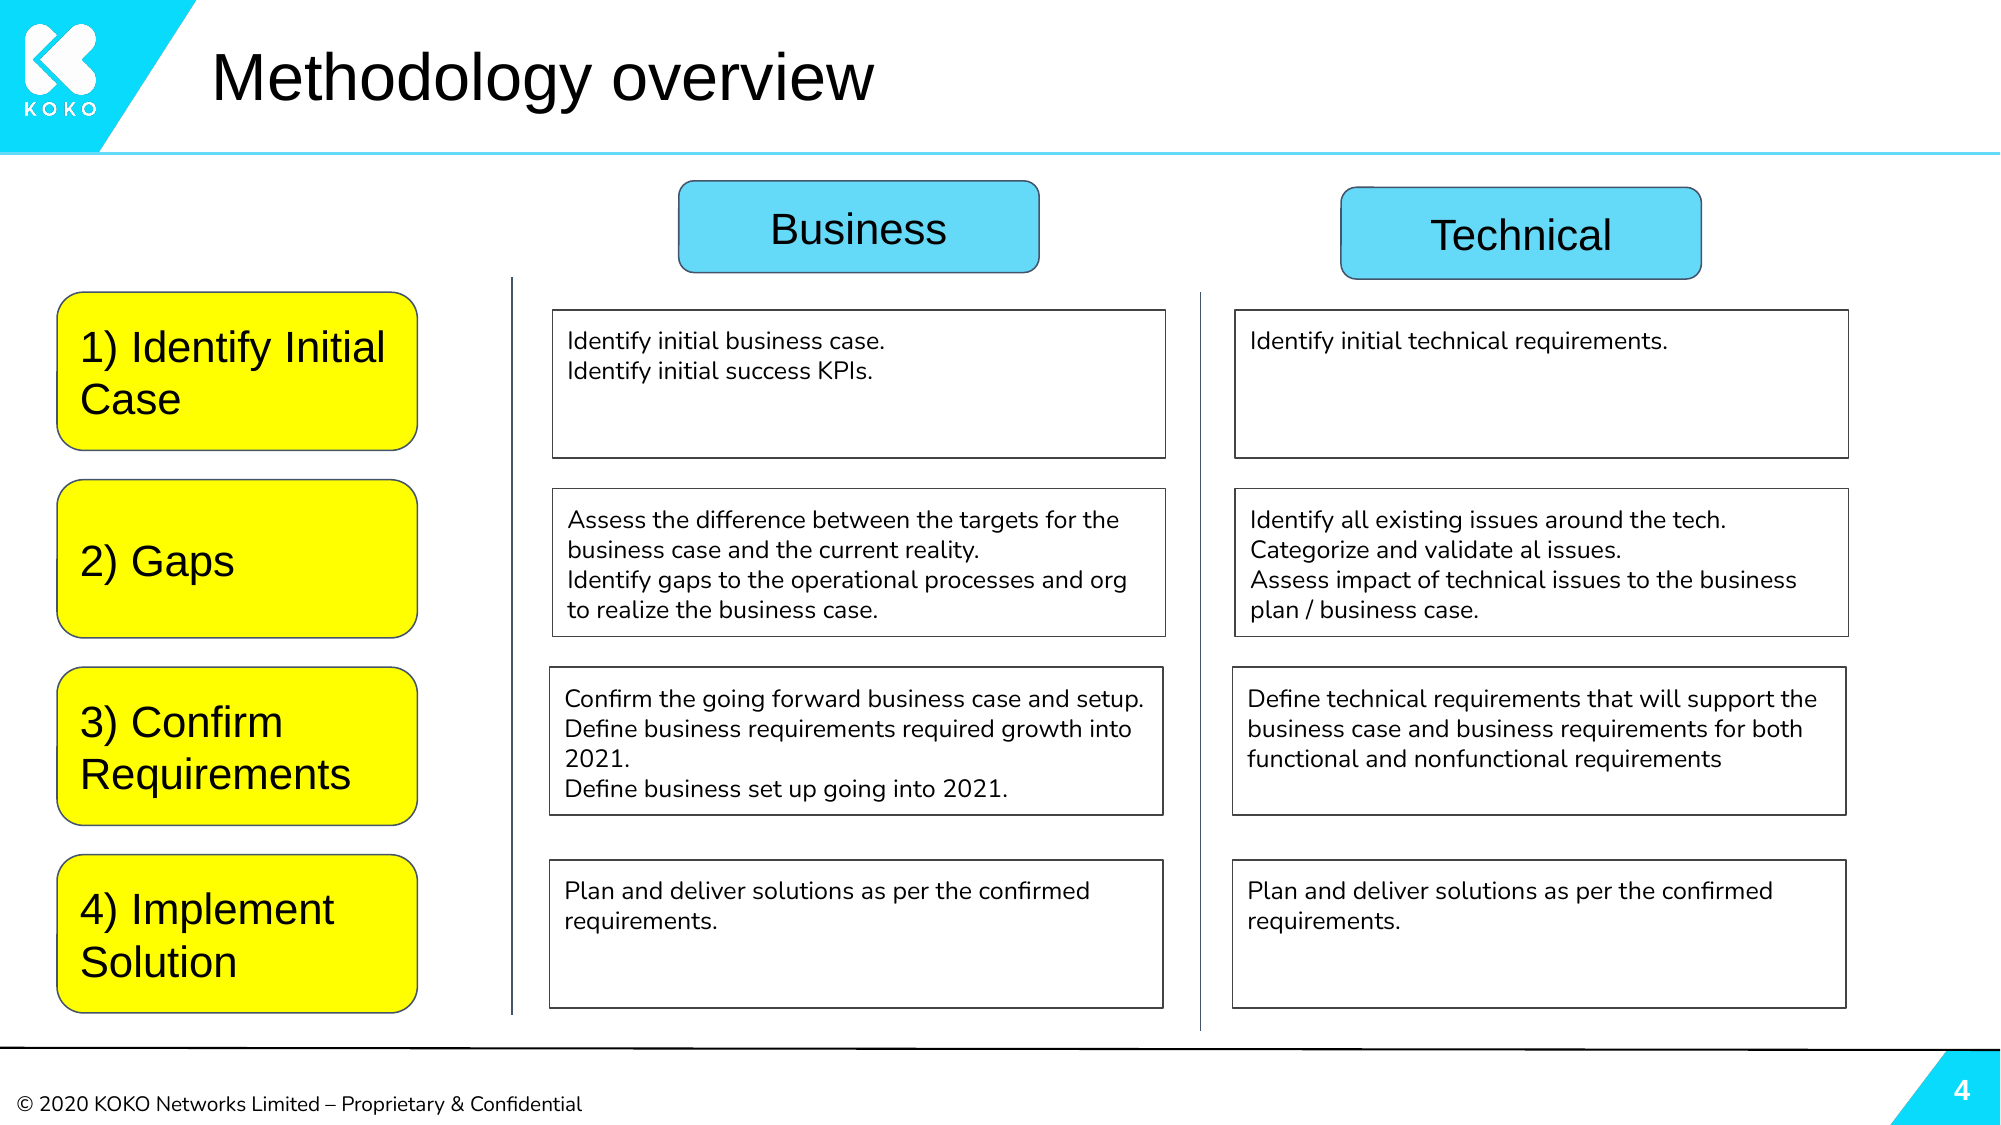

# Methodology overview
Business
Technical
1) Identify Initial Case
Identify initial business case.
Identify initial success KPIs.
Identify initial technical requirements.
2) Gaps
Assess the difference between the targets for the business case and the current reality.
Identify gaps to the operational processes and org to realize the business case.

Identify all existing issues around the tech.
Categorize and validate al issues.
Assess impact of technical issues to the business plan / business case.
3) Confirm Requirements
Confirm the going forward business case and setup.
Define business requirements required growth into 2021.
Define business set up going into 2021.
Define technical requirements that will support the business case and business requirements for both functional and nonfunctional requirements
4) Implement Solution
Plan and deliver solutions as per the confirmed requirements.
Plan and deliver solutions as per the confirmed requirements.
4